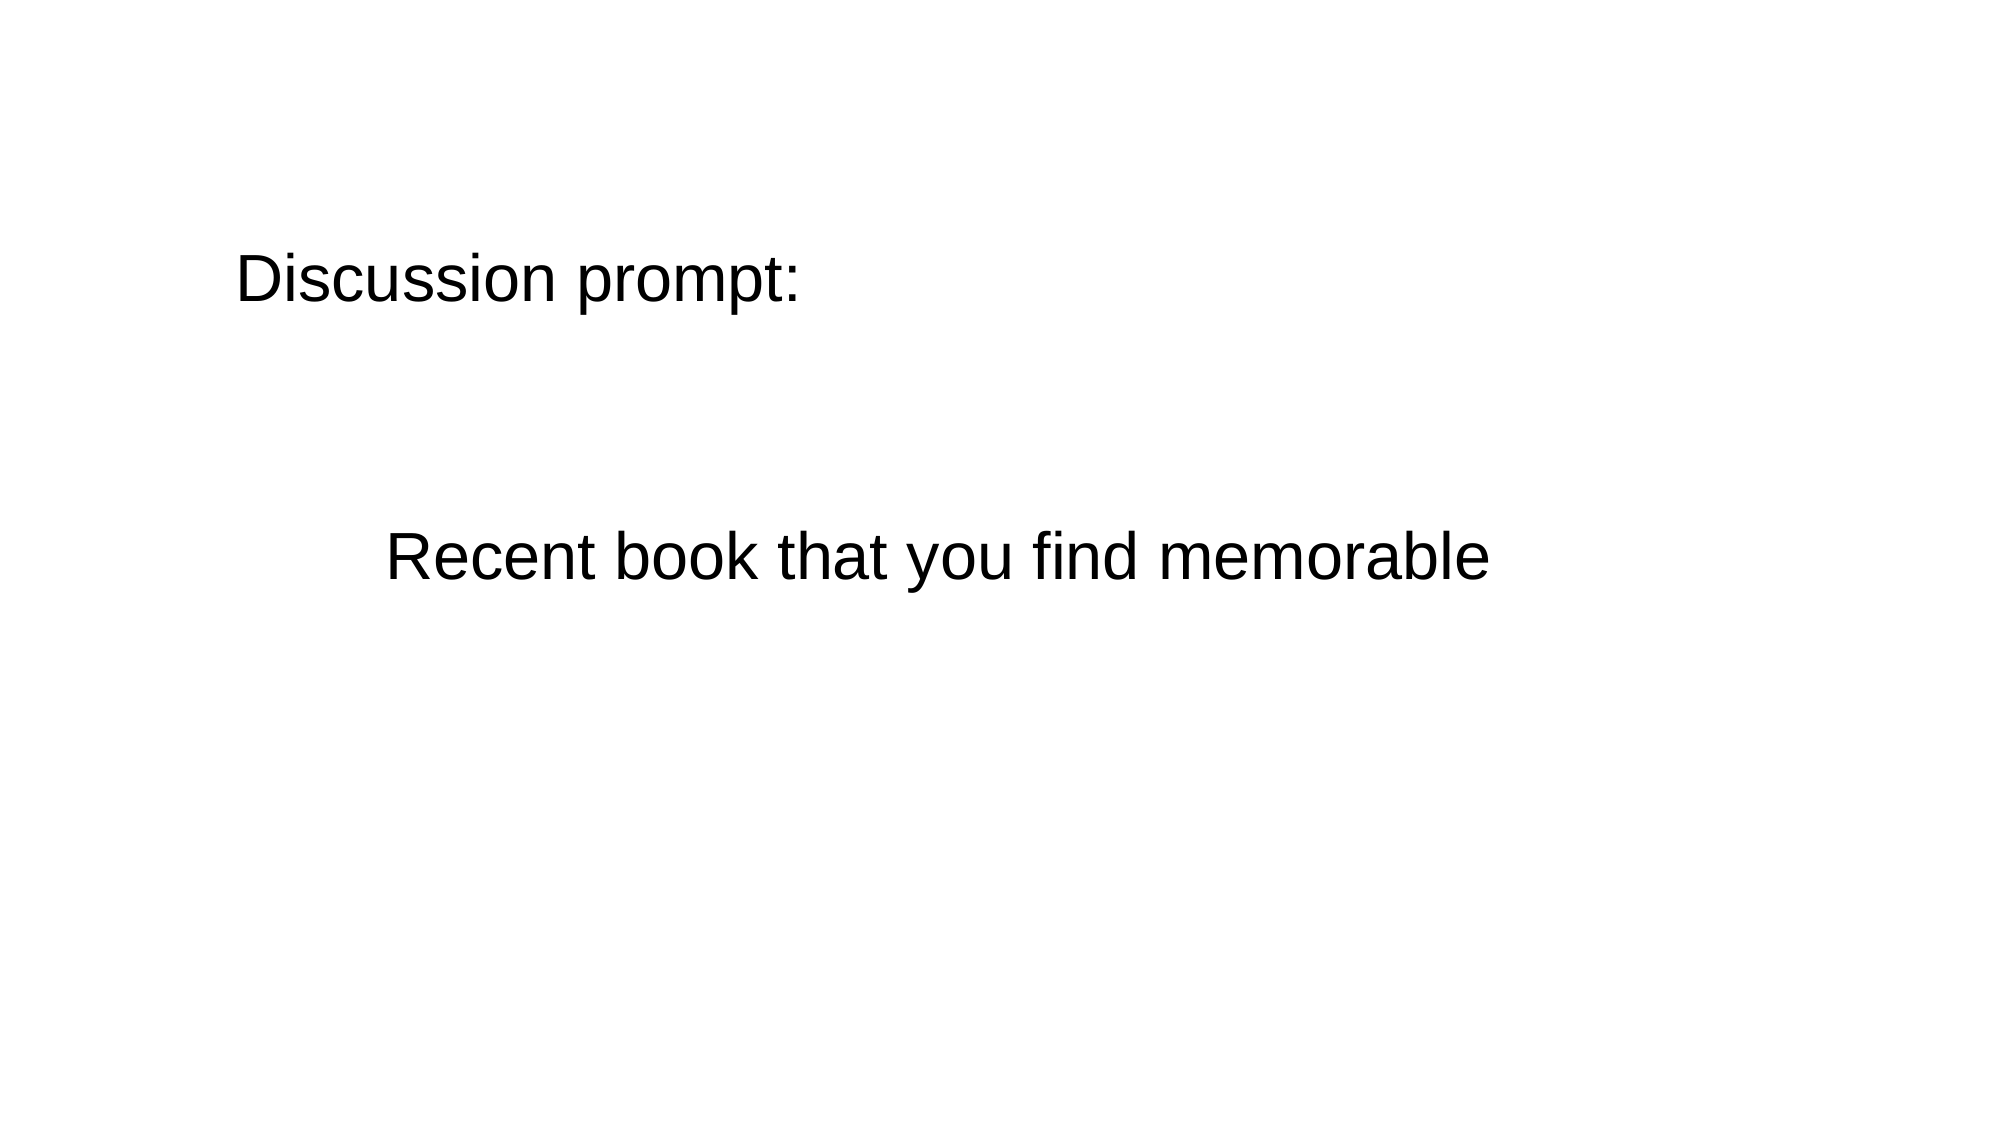

Discussion prompt:

	Recent book that you find memorable